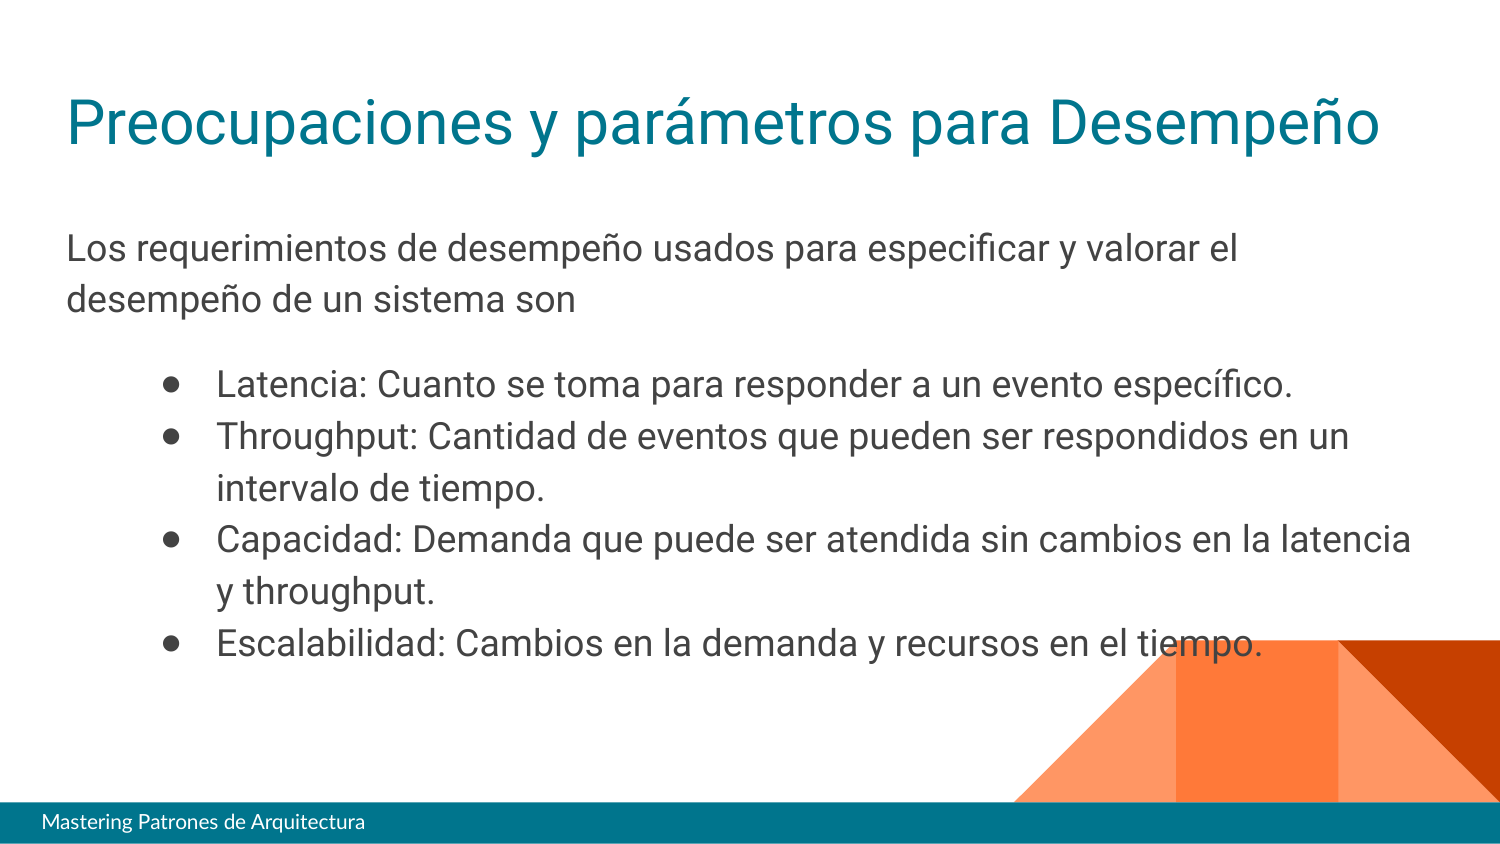

# Preocupaciones y parámetros para Desempeño
Los requerimientos de desempeño usados para especificar y valorar el desempeño de un sistema son
Latencia: Cuanto se toma para responder a un evento específico.
Throughput: Cantidad de eventos que pueden ser respondidos en un intervalo de tiempo.
Capacidad: Demanda que puede ser atendida sin cambios en la latencia y throughput.
Escalabilidad: Cambios en la demanda y recursos en el tiempo.